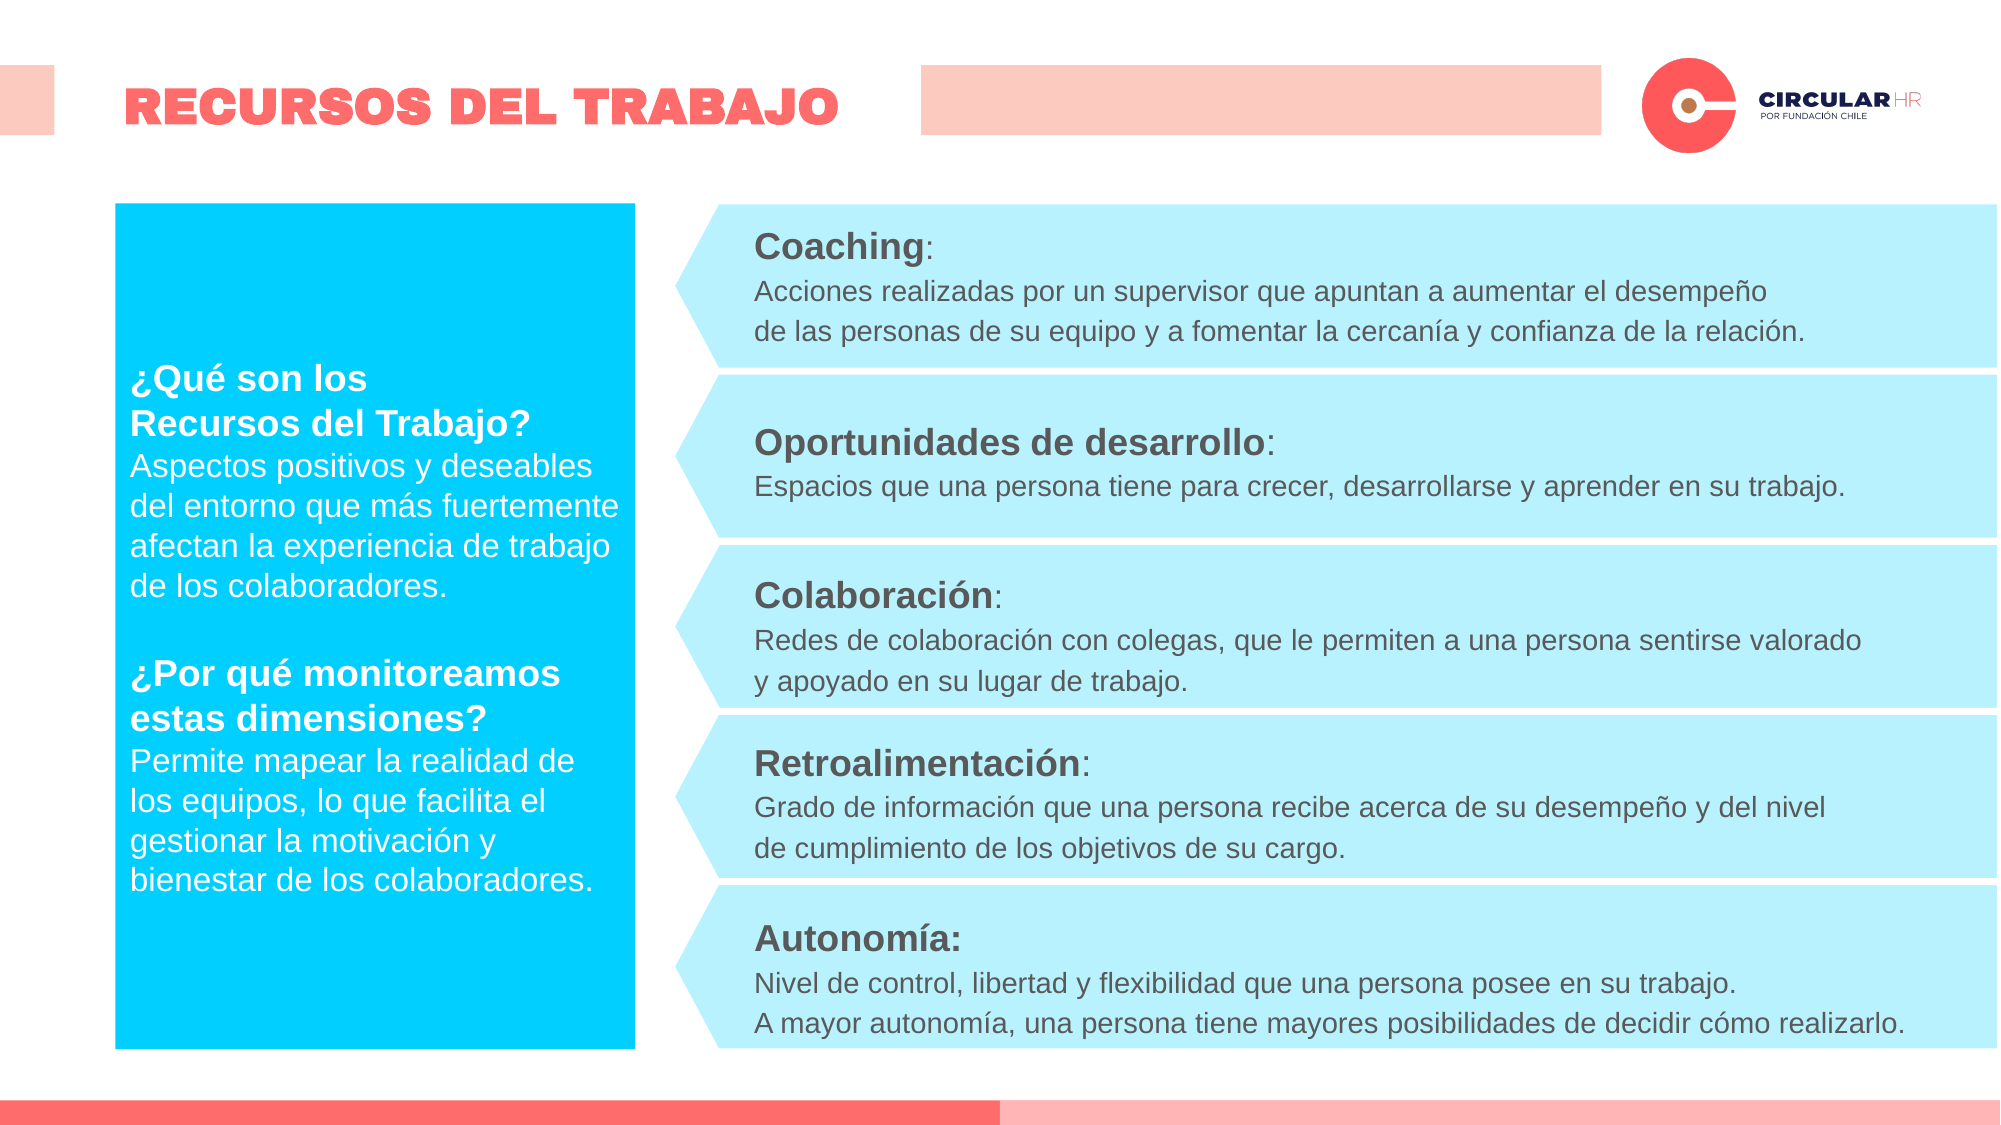

RECURSOS DEL TRABAJO

¿Qué son los
Recursos del Trabajo?
Aspectos positivos y deseables del entorno que más fuertemente afectan la experiencia de trabajo de los colaboradores.

¿Por qué monitoreamos
estas dimensiones?
Permite mapear la realidad de los equipos, lo que facilita el gestionar la motivación y bienestar de los colaboradores.

Coaching:
Acciones realizadas por un supervisor que apuntan a aumentar el desempeño
de las personas de su equipo y a fomentar la cercanía y confianza de la relación.

Oportunidades de desarrollo:
Espacios que una persona tiene para crecer, desarrollarse y aprender en su trabajo.

Colaboración:
Redes de colaboración con colegas, que le permiten a una persona sentirse valorado
y apoyado en su lugar de trabajo.

Retroalimentación:
Grado de información que una persona recibe acerca de su desempeño y del nivel
de cumplimiento de los objetivos de su cargo.

Autonomía:
Nivel de control, libertad y flexibilidad que una persona posee en su trabajo.
A mayor autonomía, una persona tiene mayores posibilidades de decidir cómo realizarlo.